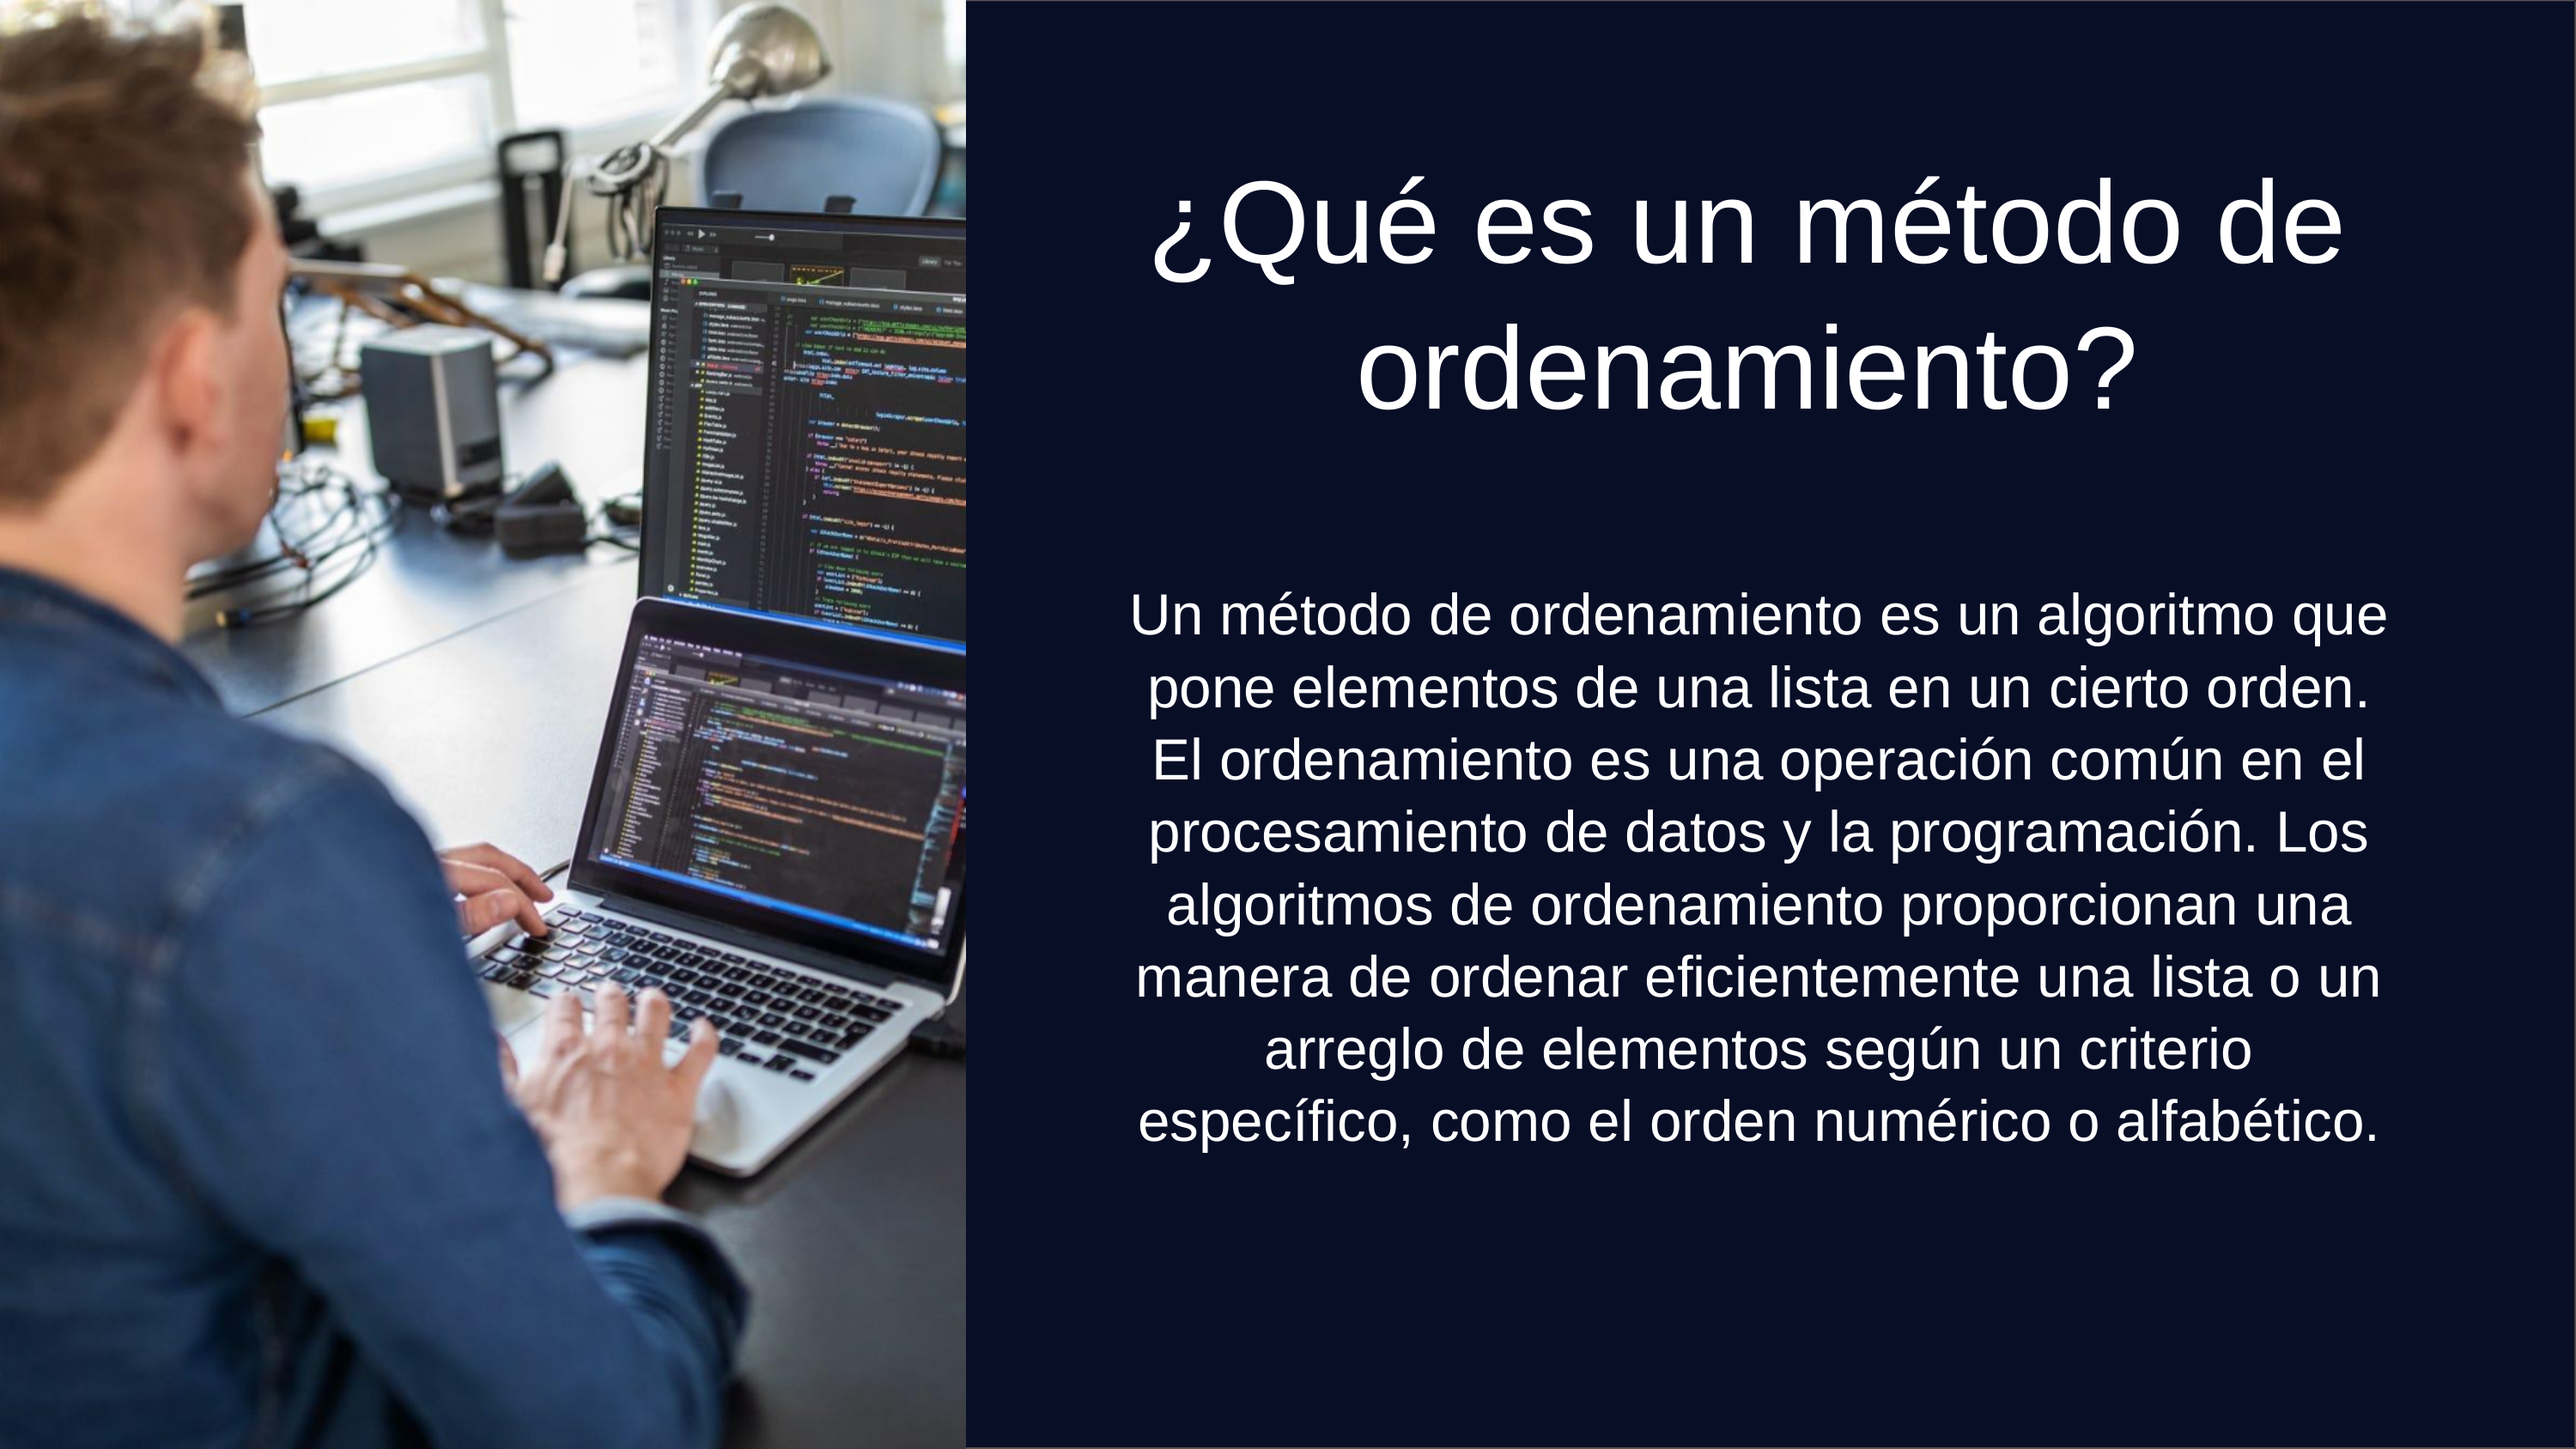

¿Qué es un método de ordenamiento?
Un método de ordenamiento es un algoritmo que pone elementos de una lista en un cierto orden. El ordenamiento es una operación común en el procesamiento de datos y la programación. Los algoritmos de ordenamiento proporcionan una manera de ordenar eficientemente una lista o un arreglo de elementos según un criterio específico, como el orden numérico o alfabético.